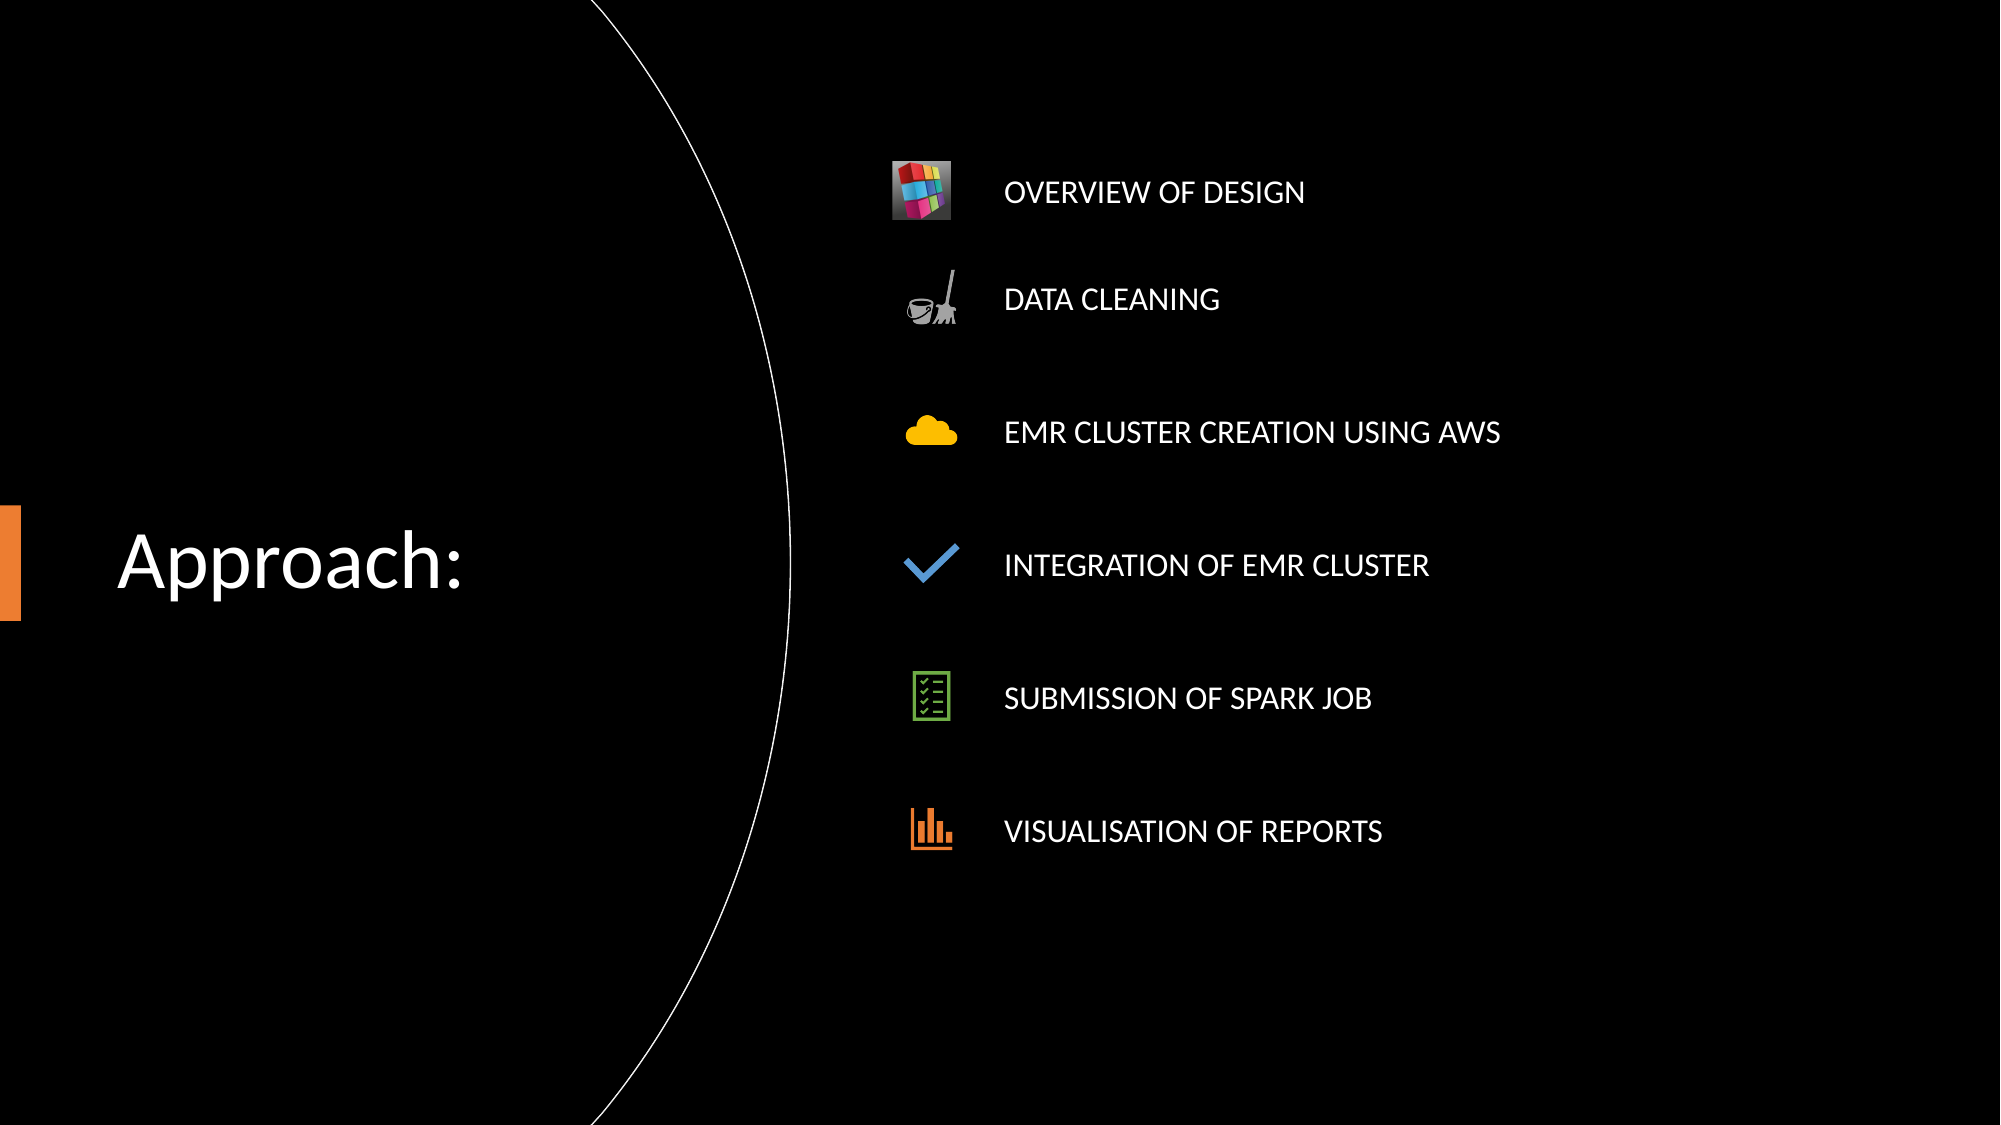

DATA COLLECTION
DATA CLEANING
EMR CLUSTER CREATION USING AWS
INTEGRATION OF EMR CLUSTER
SUBMISSION OF SPARK JOB
VISUALISATION OF REPORTS
OVERVIEW OF DESIGN
# Approach: